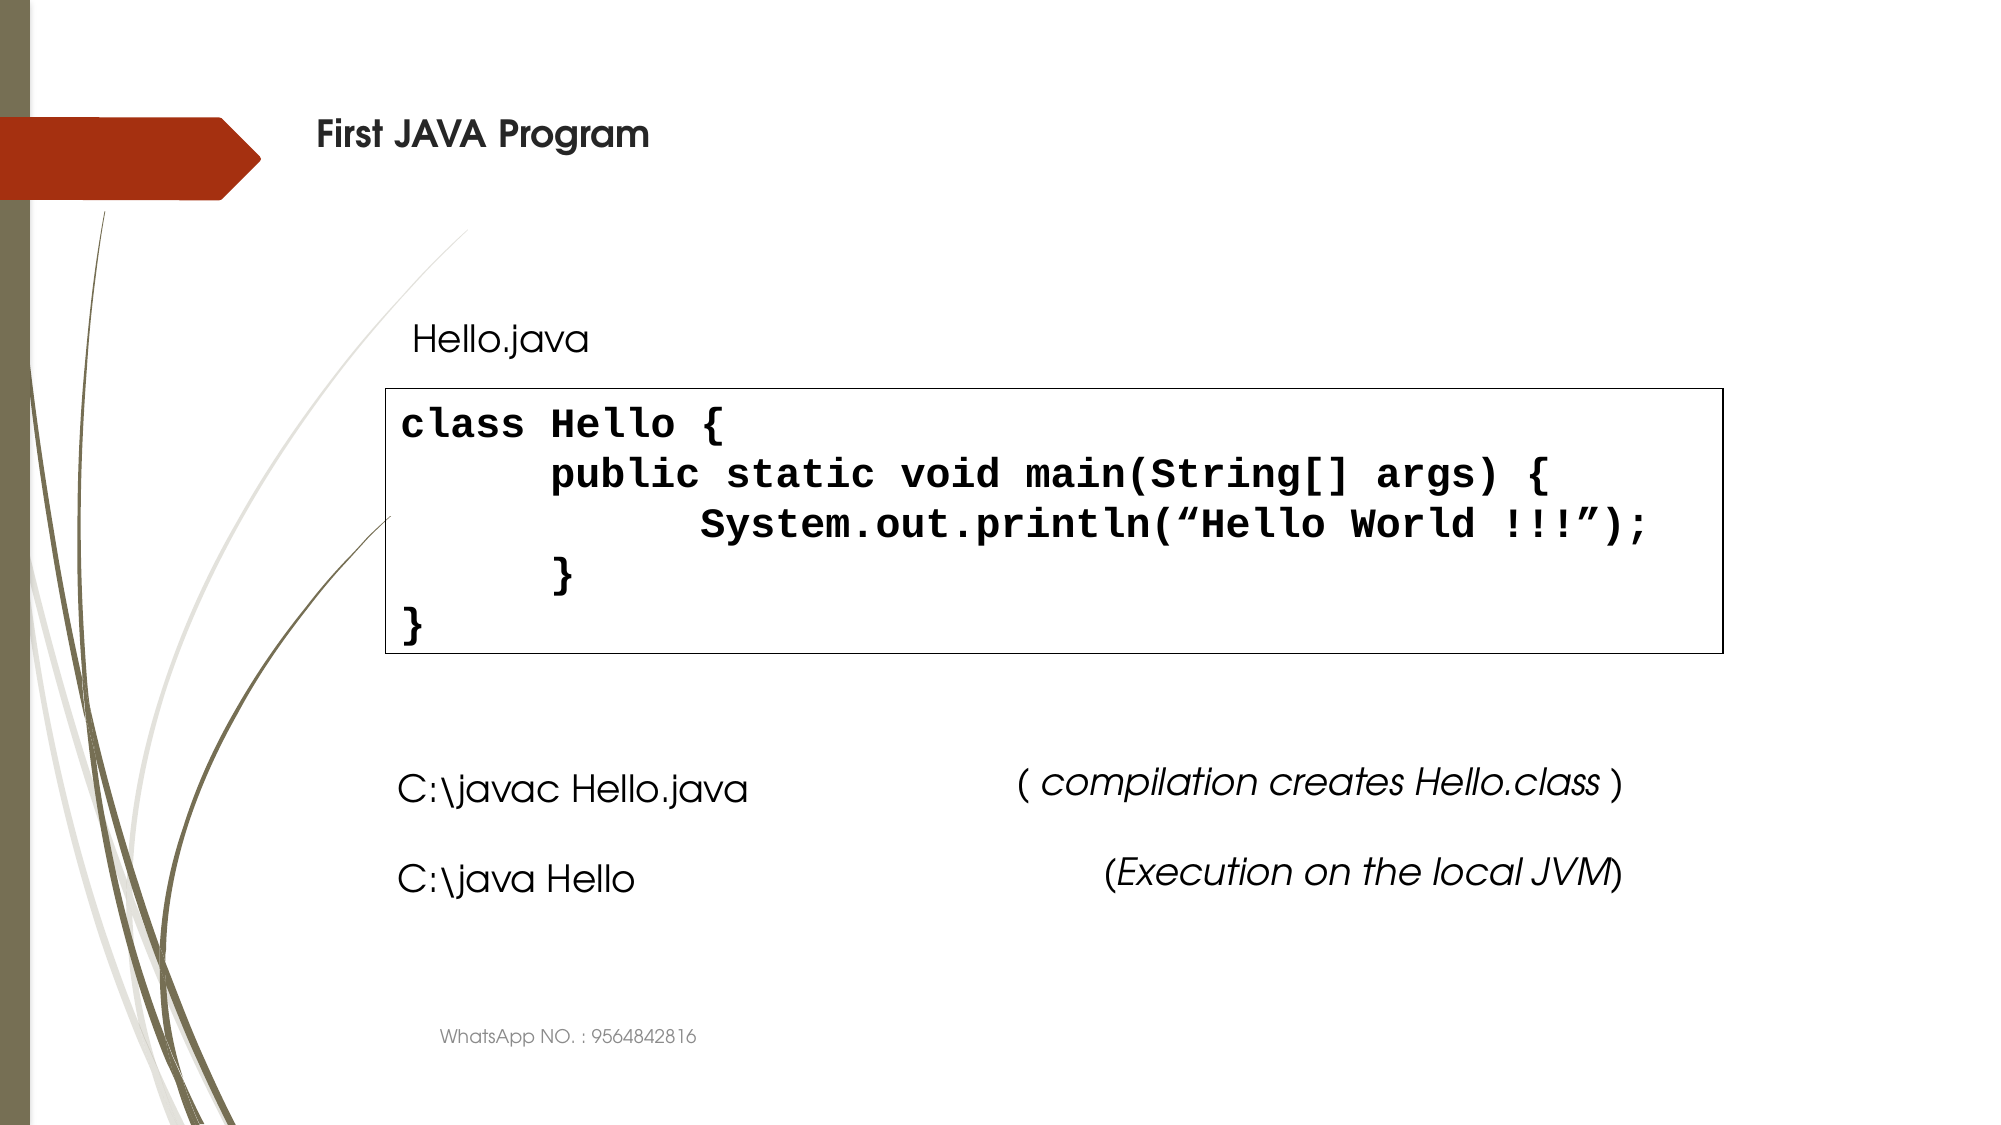

# First JAVA Program
Hello.java
class Hello {
	public static void main(String[] args) {
		System.out.println(“Hello World !!!”); 	}
}
( compilation creates Hello.class )

(Execution on the local JVM)
C:\javac Hello.java

C:\java Hello
WhatsApp NO. : 9564842816